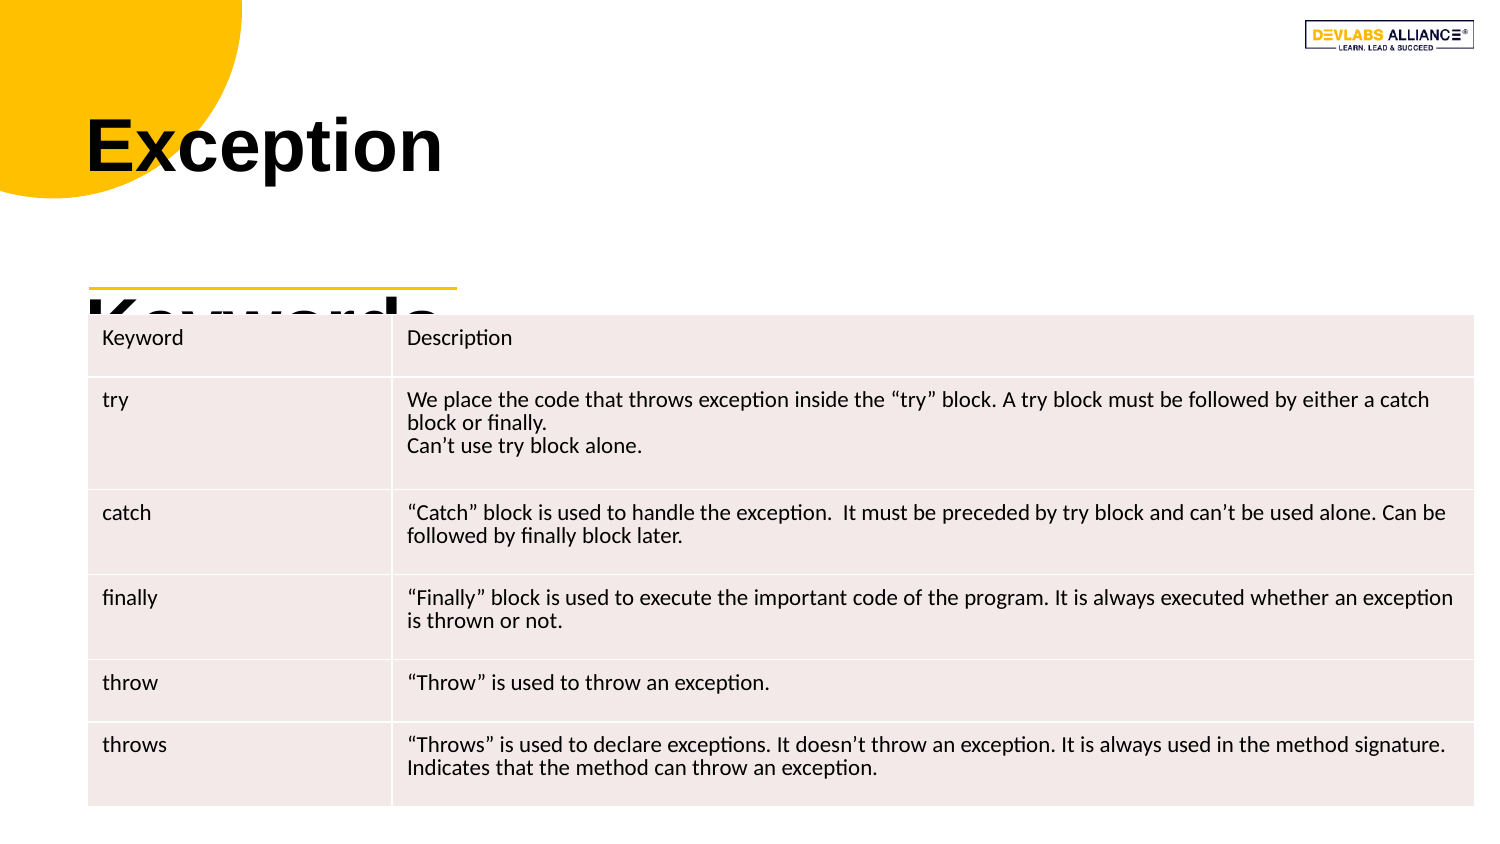

# Exception  Keywords

| Keyword | Description |
| --- | --- |
| try | We place the code that throws exception inside the “try” block. A try block must be followed by either a catch block or finally. Can’t use try block alone. |
| catch | “Catch” block is used to handle the exception. It must be preceded by try block and can’t be used alone. Can be followed by finally block later. |
| finally | “Finally” block is used to execute the important code of the program. It is always executed whether an exception is thrown or not. |
| throw | “Throw” is used to throw an exception. |
| throws | “Throws” is used to declare exceptions. It doesn’t throw an exception. It is always used in the method signature. Indicates that the method can throw an exception. |